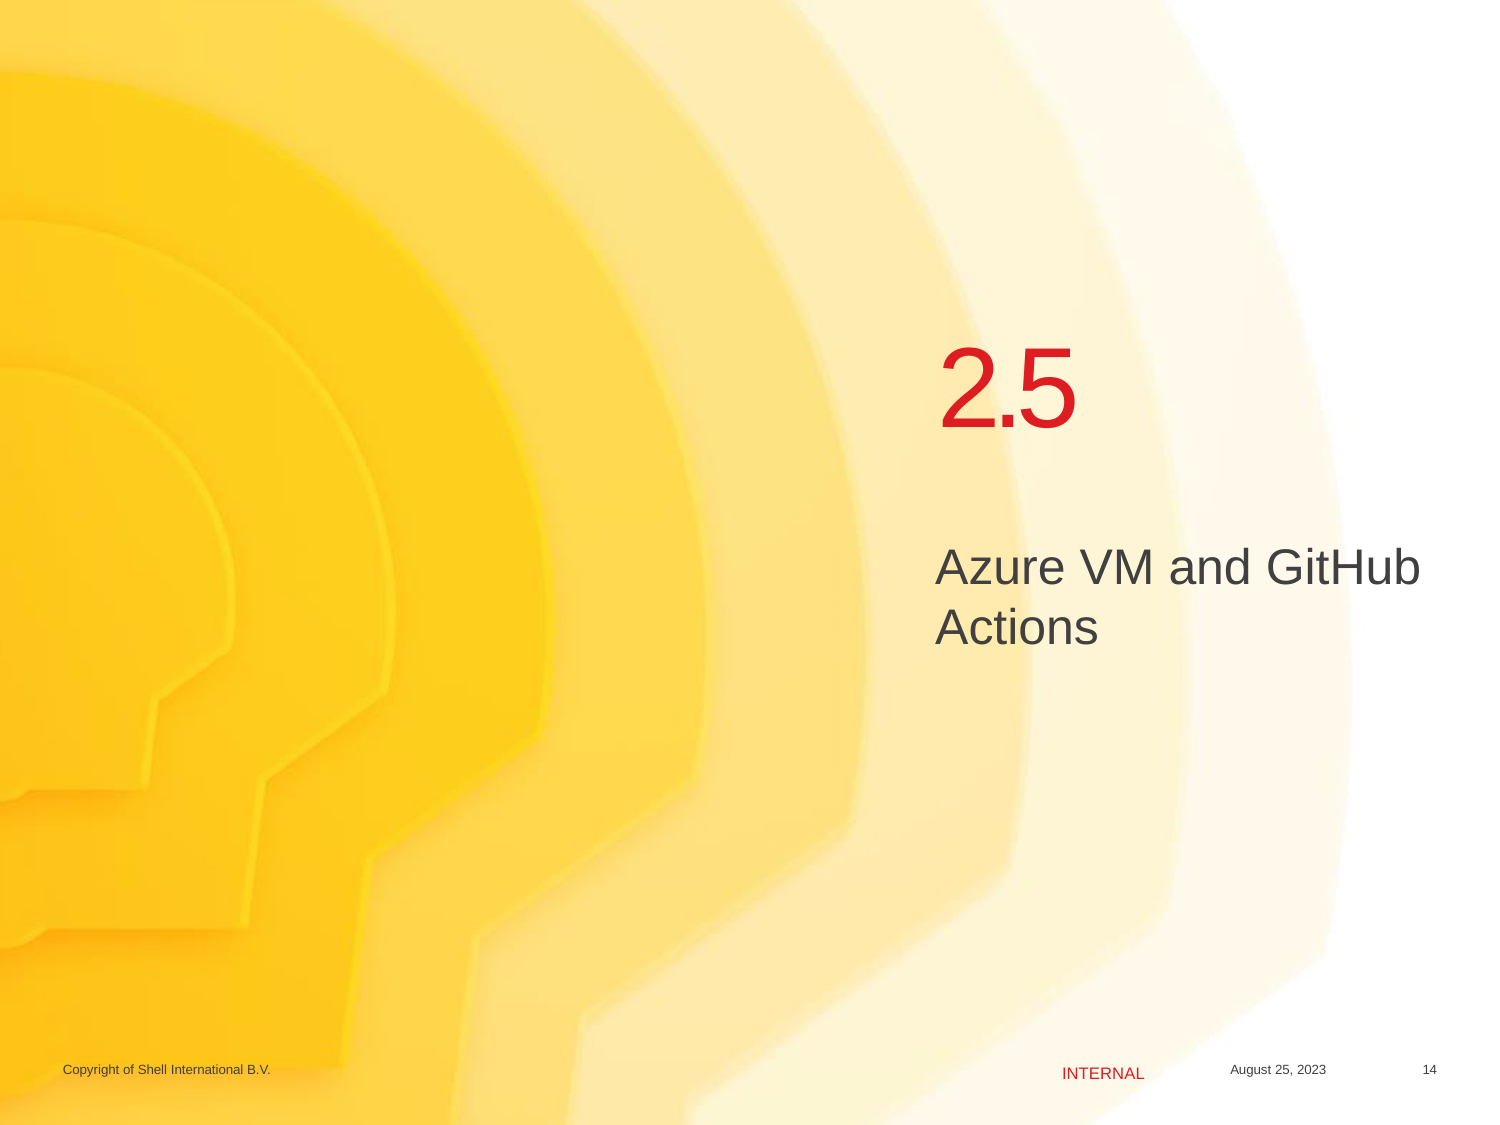

2.5
Azure VM and GitHub Actions

14
August 25, 2023